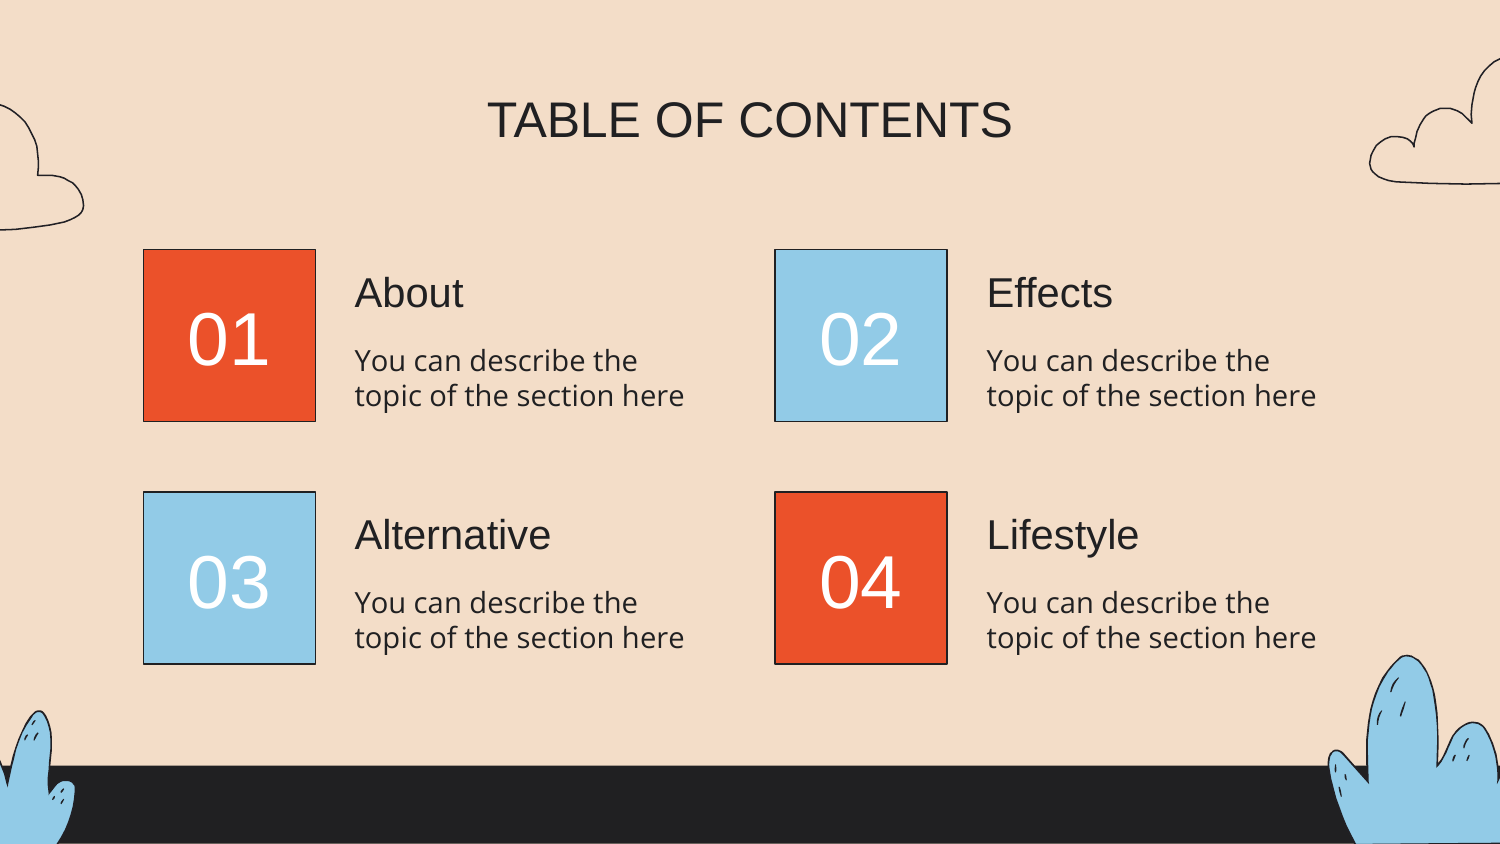

TABLE OF CONTENTS
# About
Effects
01
02
You can describe the topic of the section here
You can describe the topic of the section here
Alternative
Lifestyle
03
04
You can describe the topic of the section here
You can describe the topic of the section here